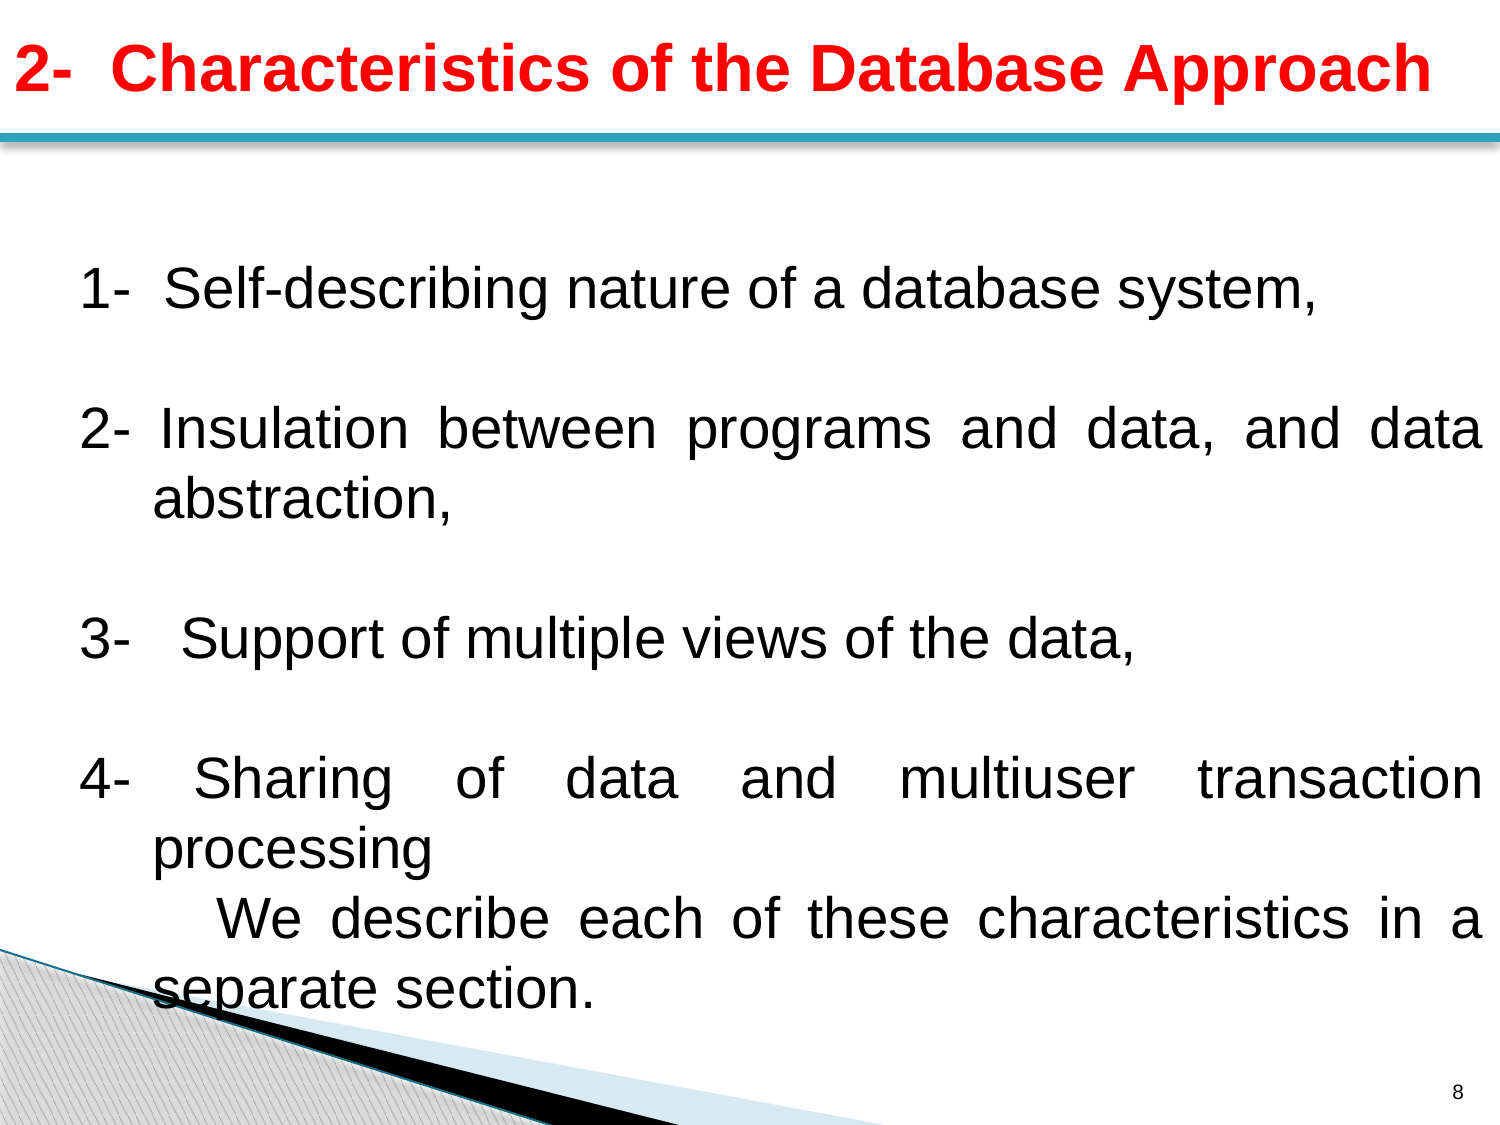

2-  Characteristics of the Database Approach

1-  Self-describing nature of a database system,

2- Insulation between programs and data, and data abstraction,

3-   Support of multiple views of the data,

4- Sharing of data and multiuser transaction processing
     We describe each of these characteristics in a separate section.
8